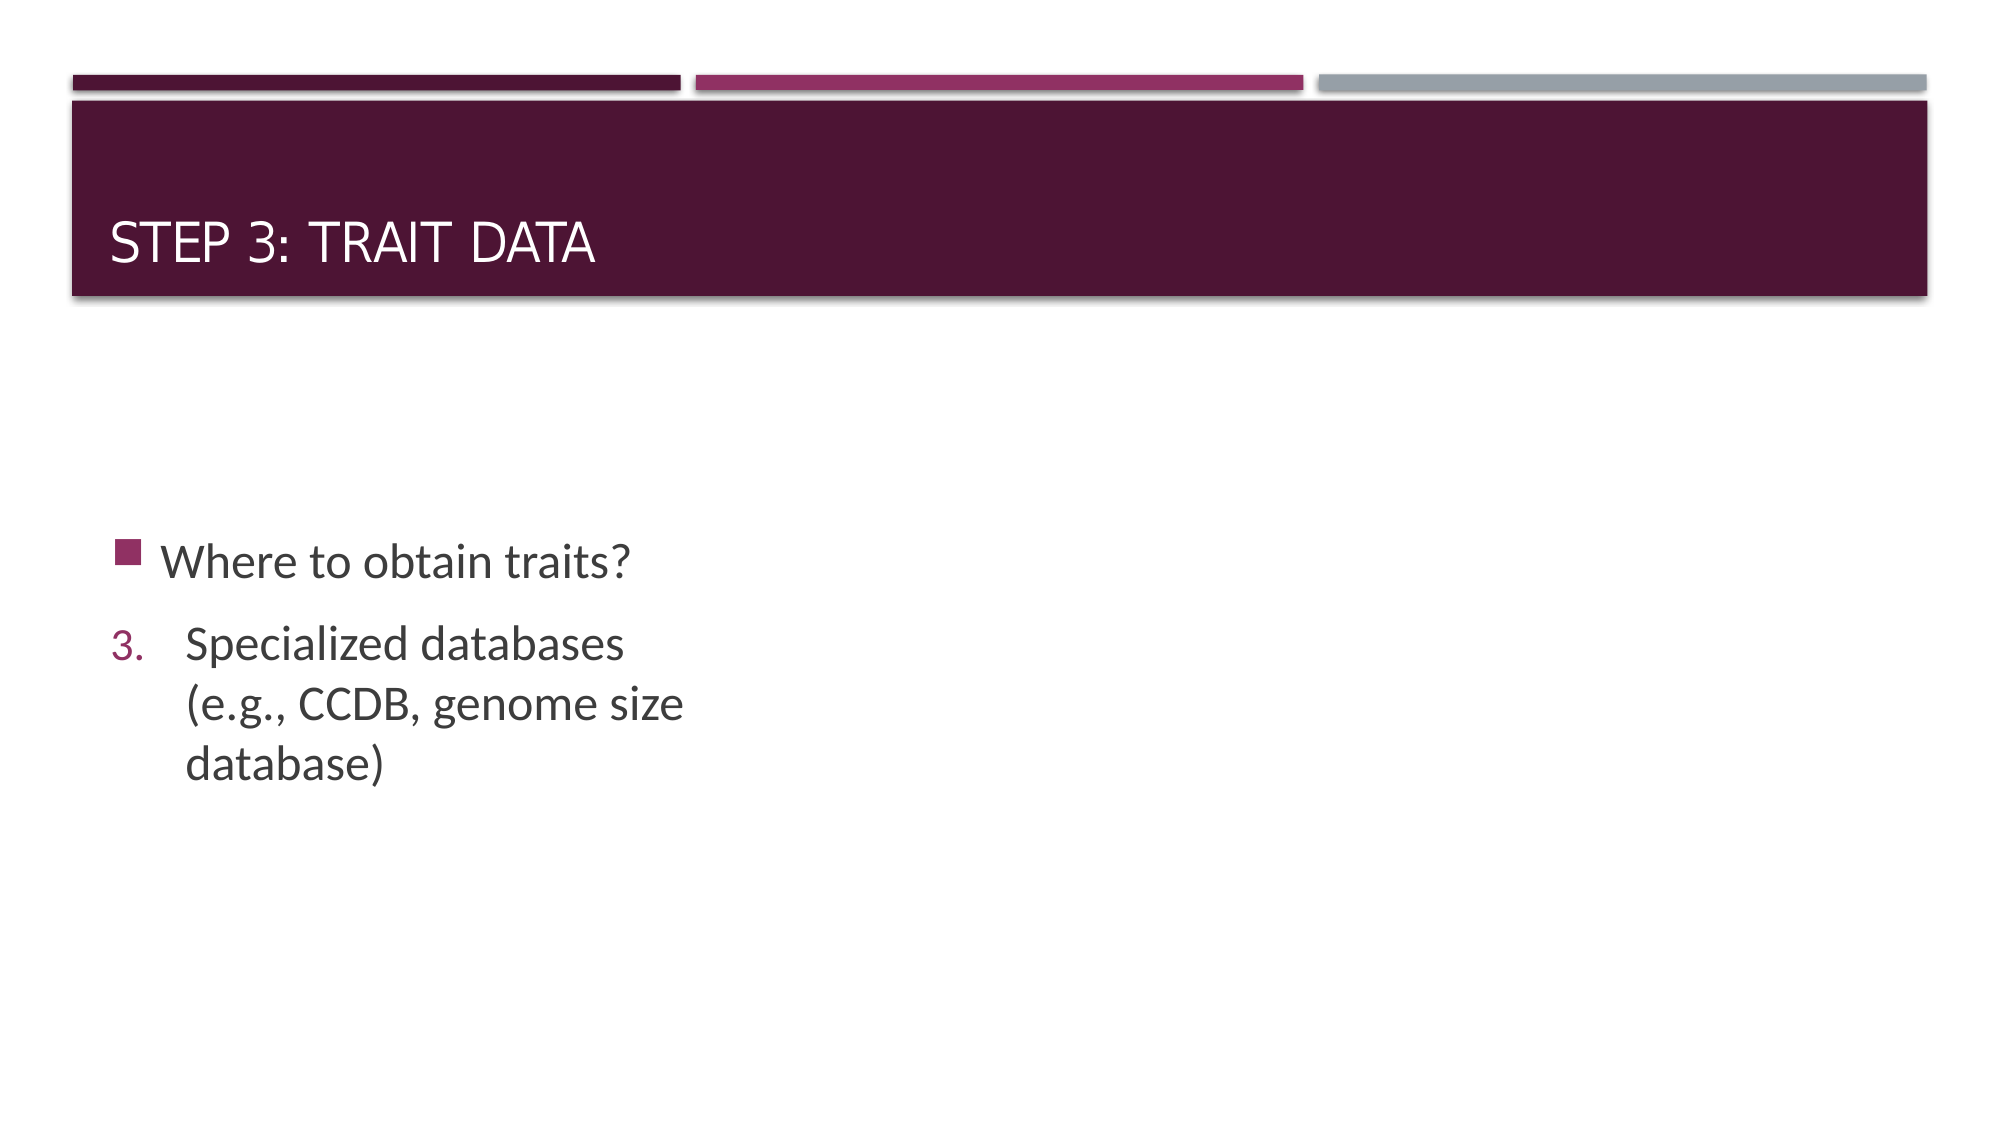

# STEP 3: Trait DATA
Where to obtain traits?
Specialized databases (e.g., CCDB, genome size database)